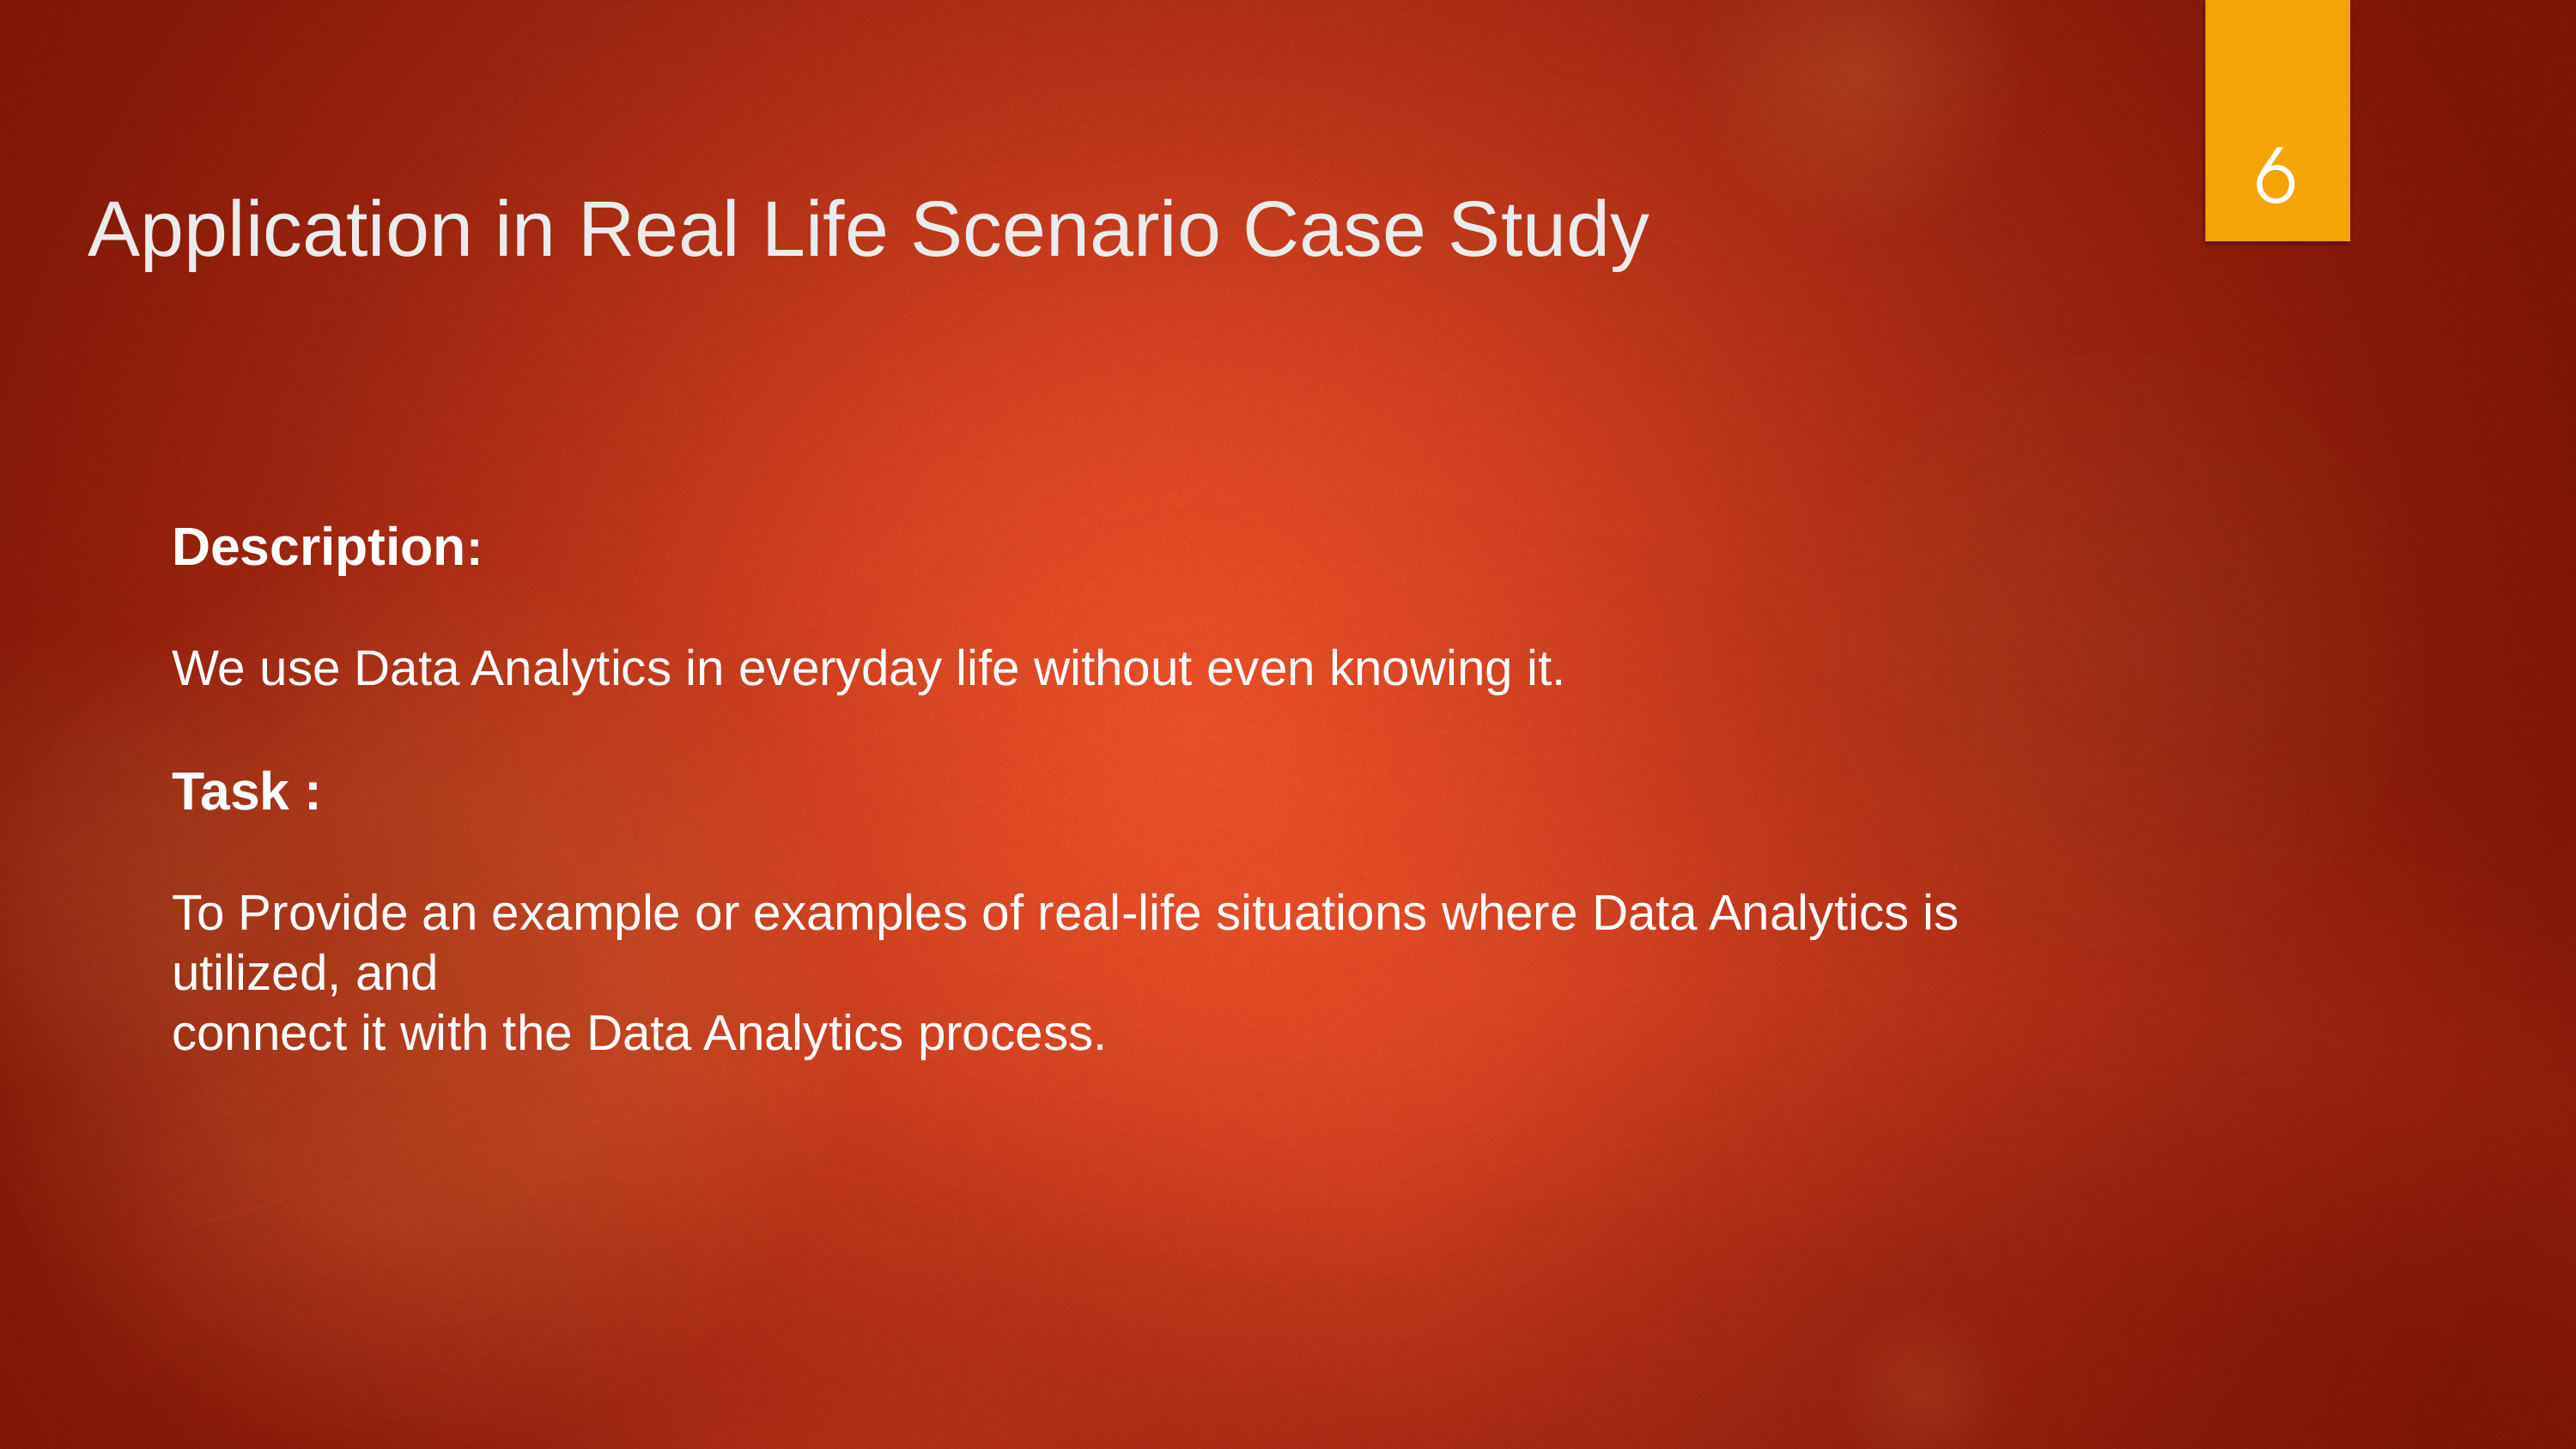

6
# Application in Real Life Scenario Case Study
Description:

We use Data Analytics in everyday life without even knowing it.

Task :

To Provide an example or examples of real-life situations where Data Analytics is utilized, and
connect it with the Data Analytics process.